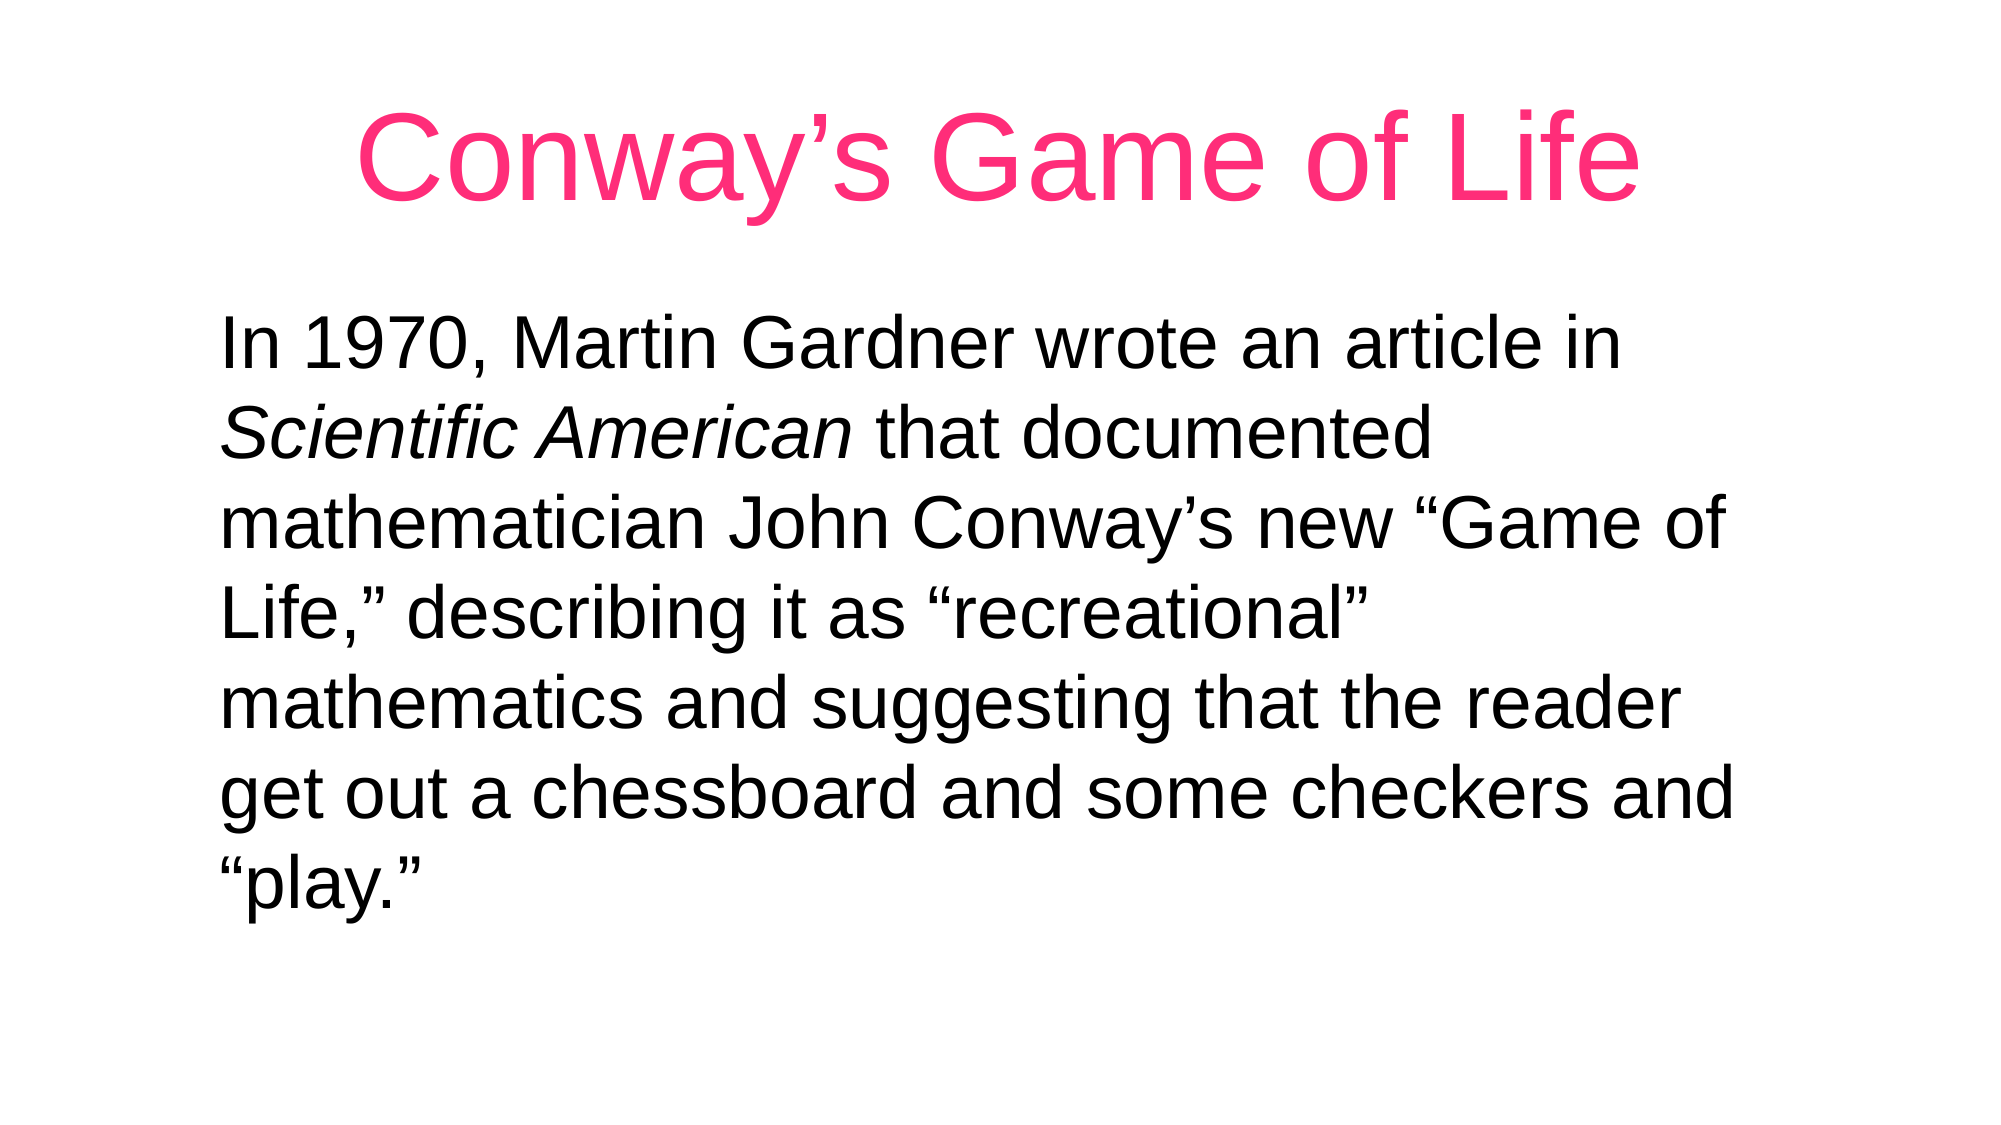

# Conway’s Game of Life
In 1970, Martin Gardner wrote an article in Scientific American that documented mathematician John Conway’s new “Game of Life,” describing it as “recreational” mathematics and suggesting that the reader get out a chessboard and some checkers and “play.”